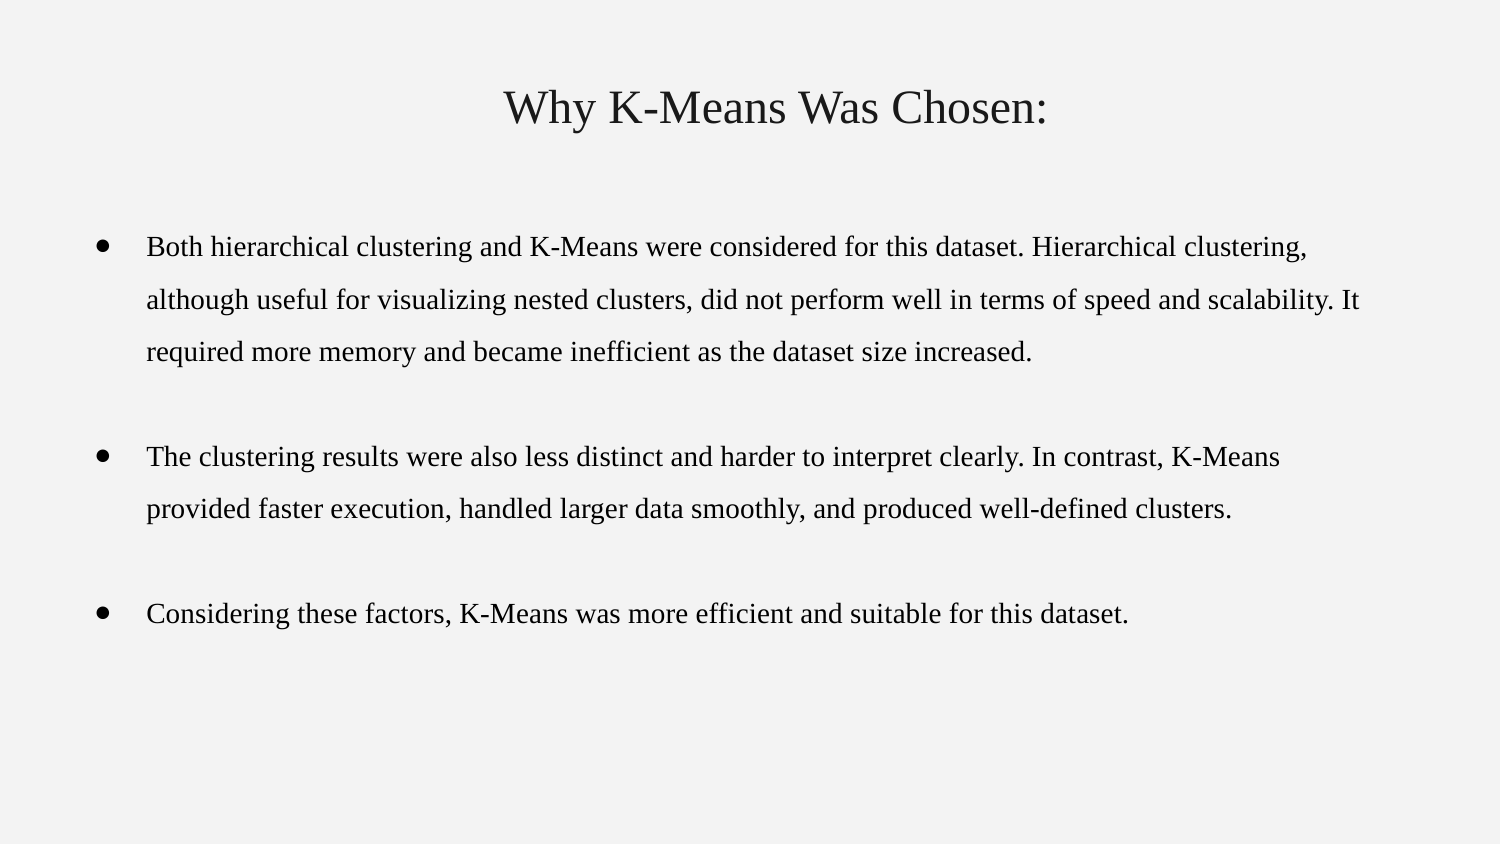

# Why K-Means Was Chosen:
Both hierarchical clustering and K-Means were considered for this dataset. Hierarchical clustering, although useful for visualizing nested clusters, did not perform well in terms of speed and scalability. It required more memory and became inefficient as the dataset size increased.

The clustering results were also less distinct and harder to interpret clearly. In contrast, K-Means provided faster execution, handled larger data smoothly, and produced well-defined clusters.

Considering these factors, K-Means was more efficient and suitable for this dataset.